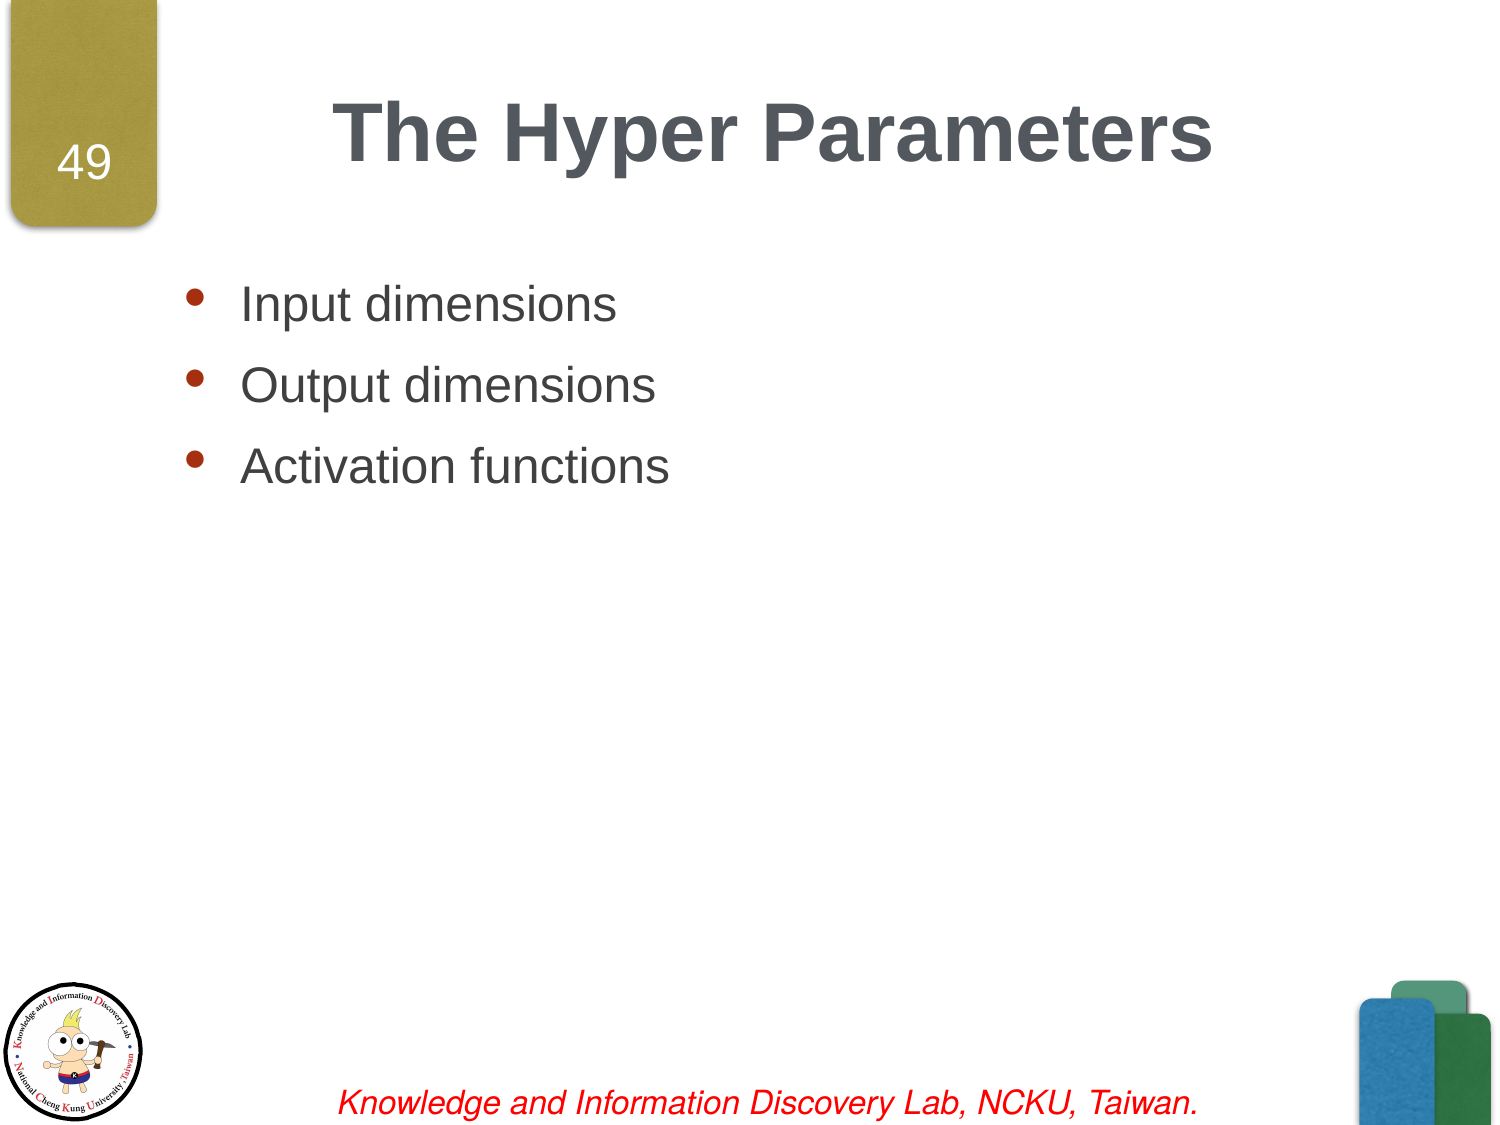

# The Hyper Parameters
49
Input dimensions
Output dimensions
Activation functions